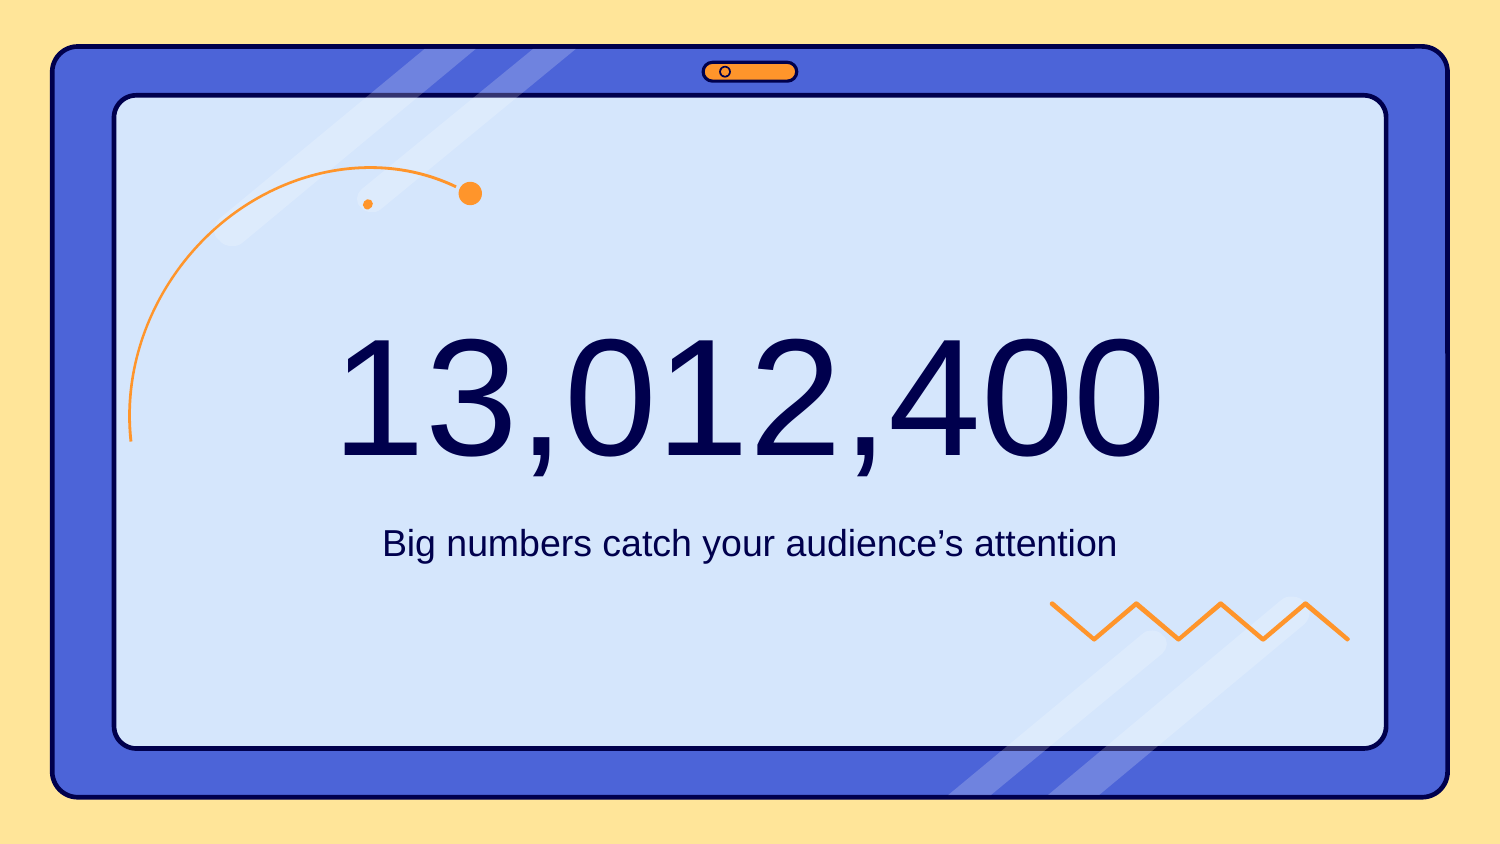

# 13,012,400
Big numbers catch your audience’s attention